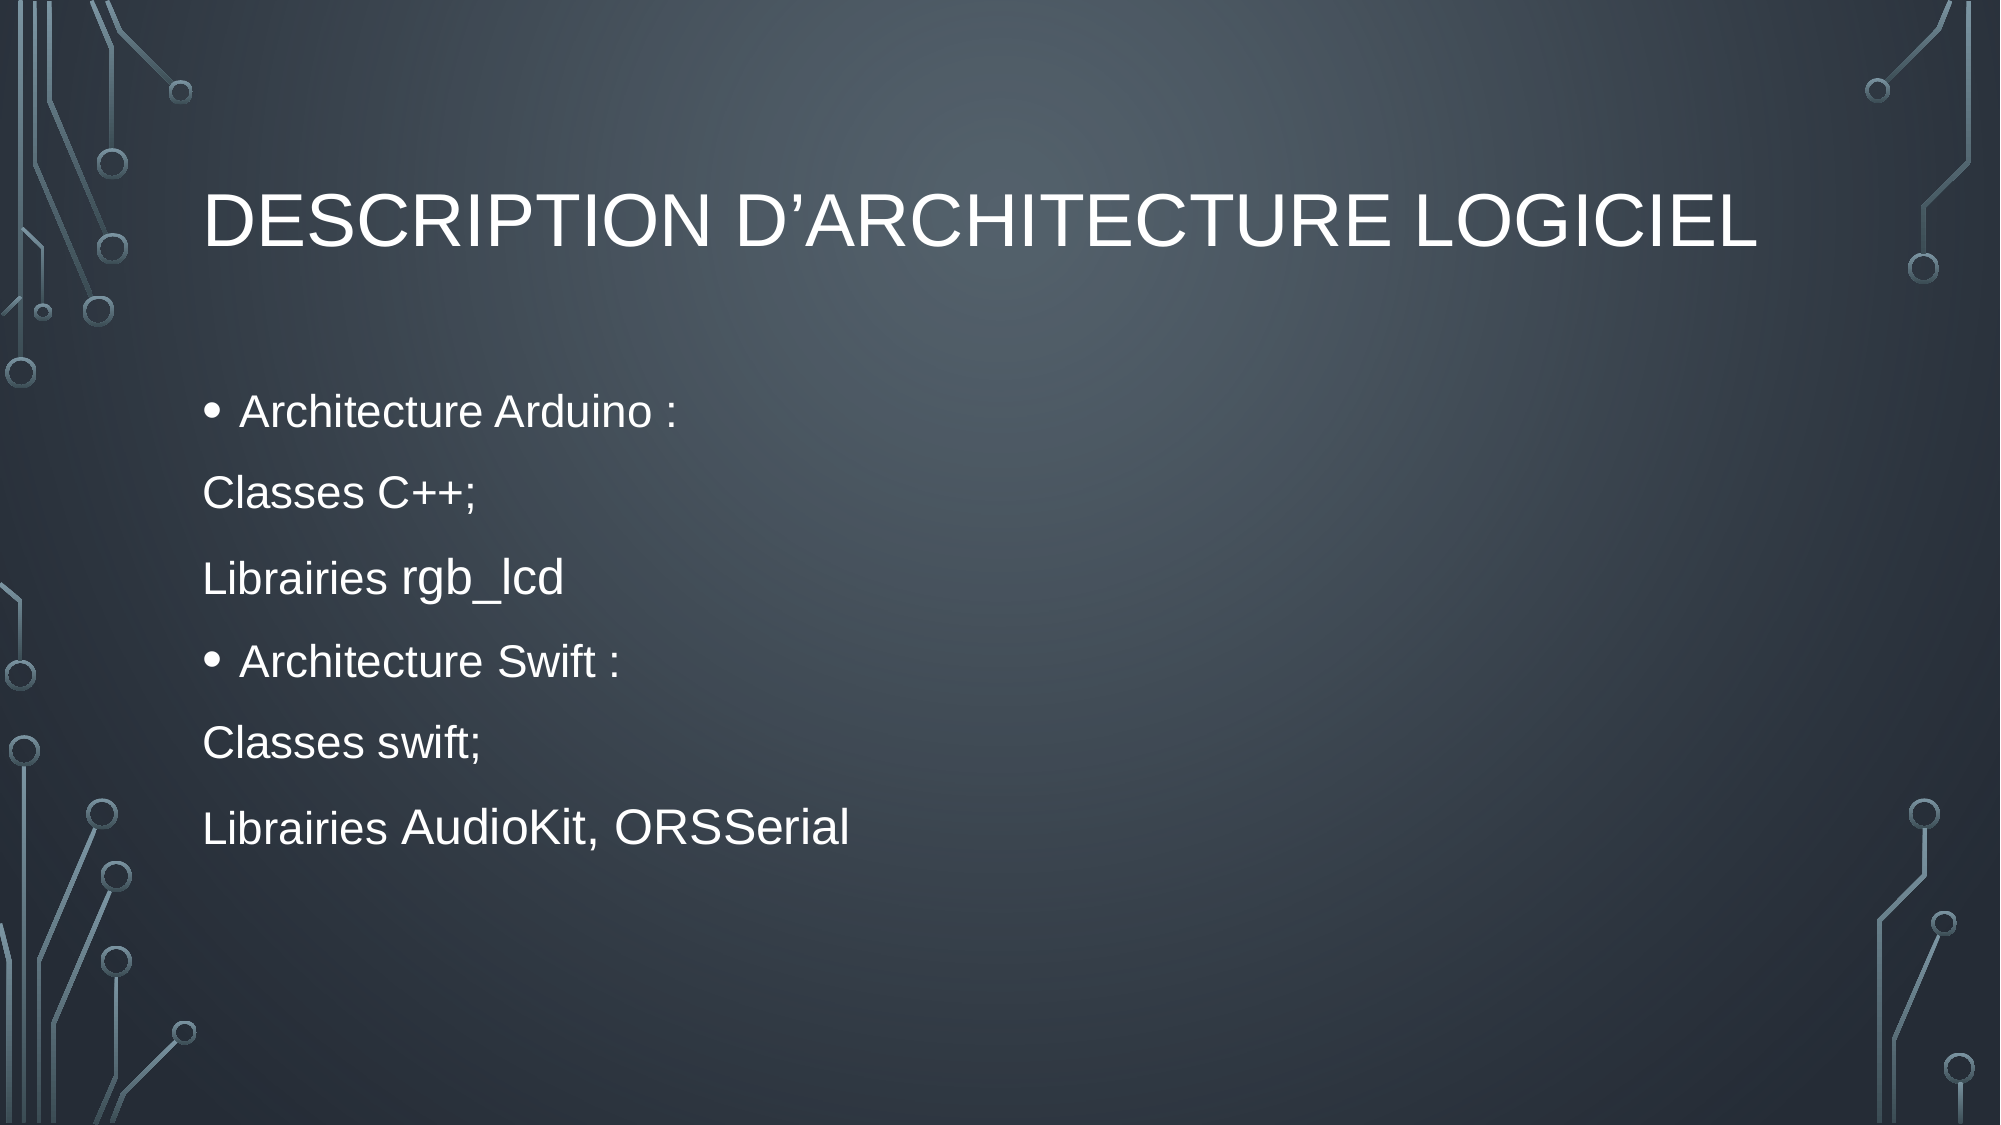

# Description d’architecture logiciel
Architecture Arduino :
Classes C++;
Librairies rgb_lcd
Architecture Swift :
Classes swift;
Librairies AudioKit, ORSSerial